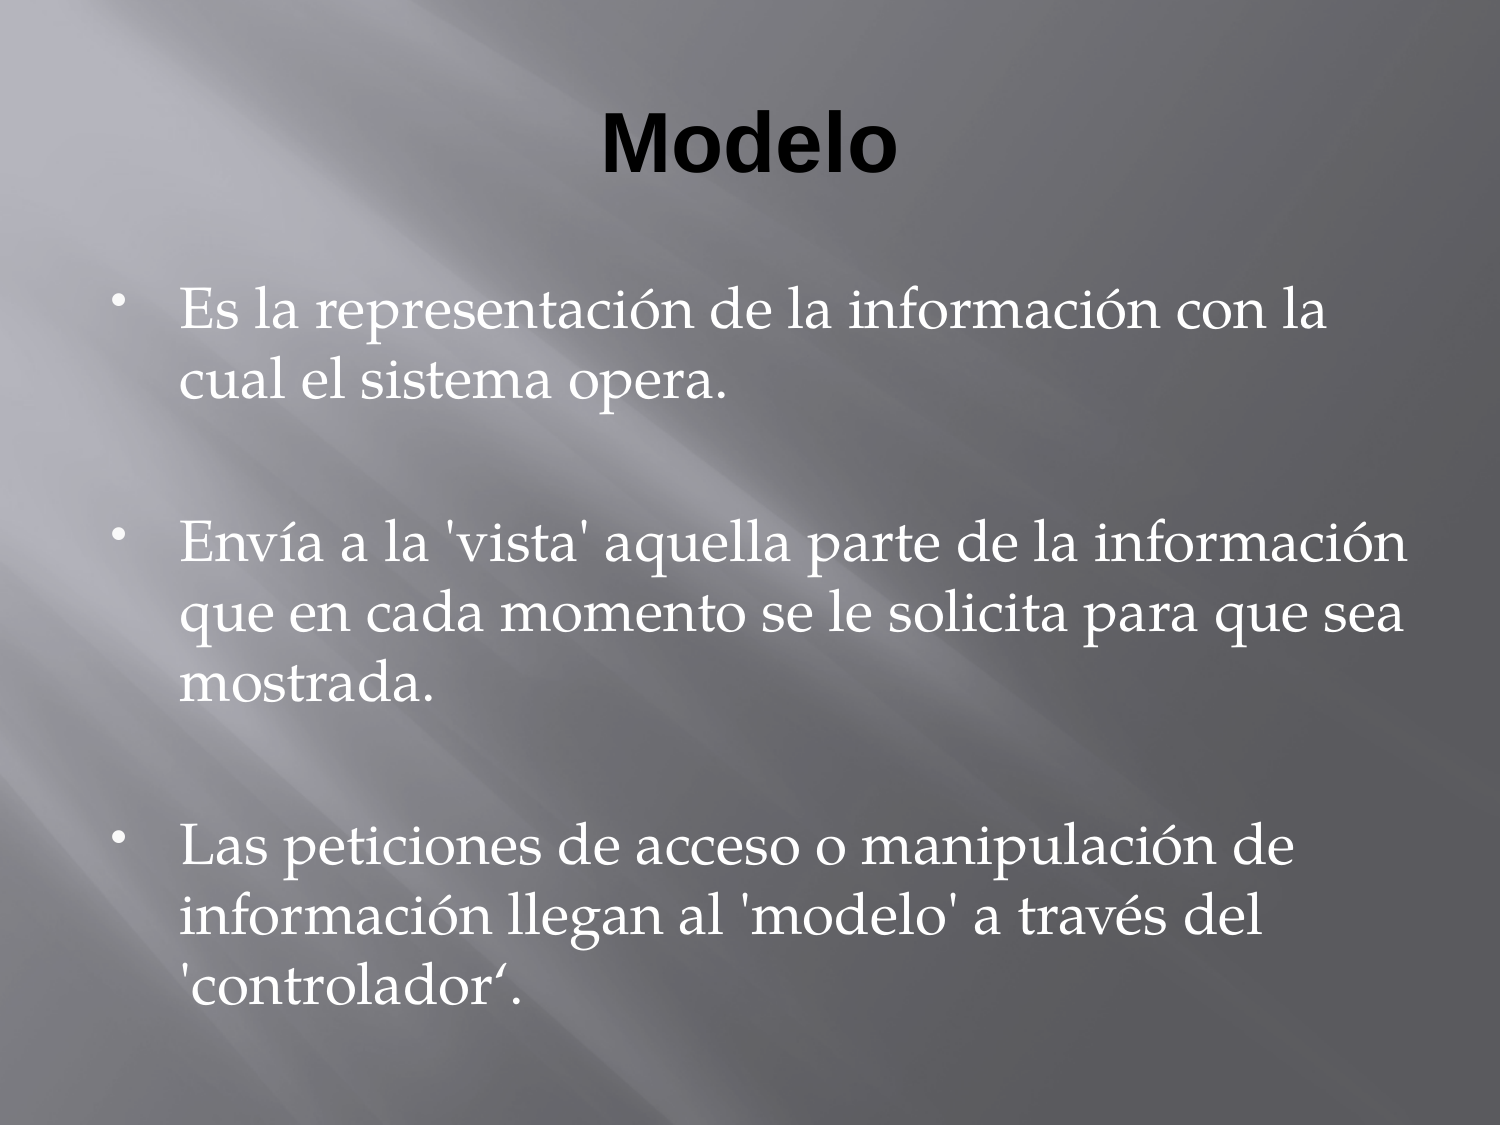

# Modelo
Es la representación de la información con la cual el sistema opera.

Envía a la 'vista' aquella parte de la información que en cada momento se le solicita para que sea mostrada.

Las peticiones de acceso o manipulación de información llegan al 'modelo' a través del 'controlador‘.